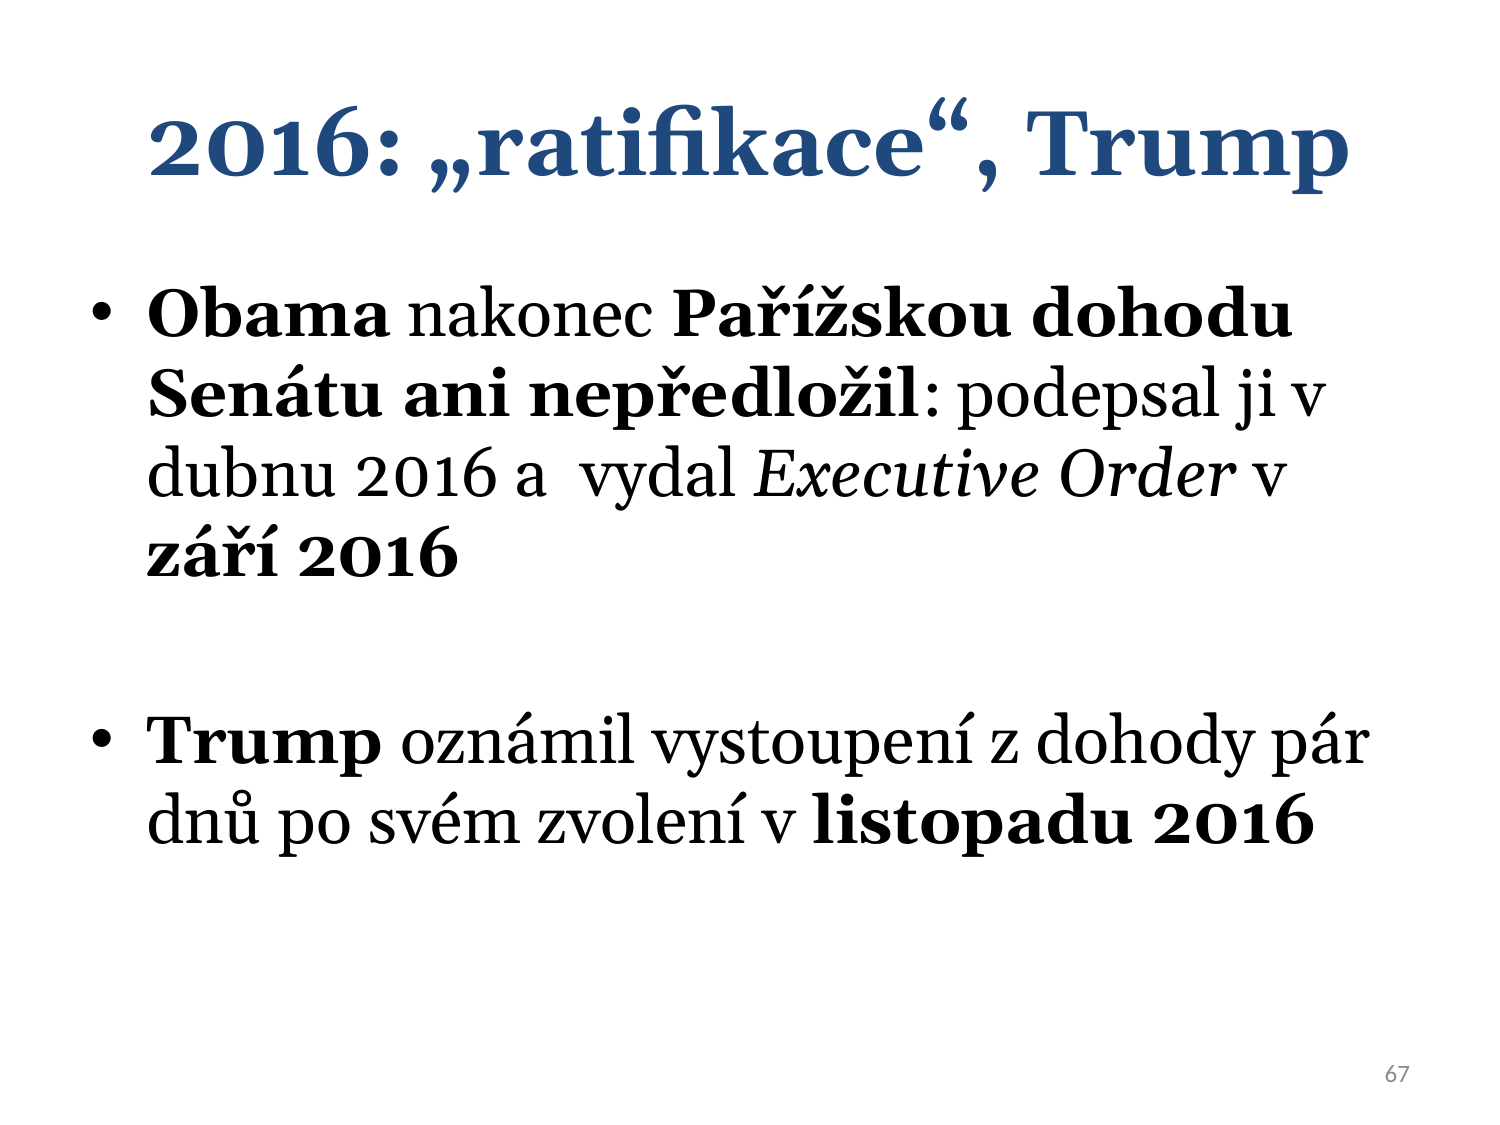

# 2016: „ratifikace“, Trump
Obama nakonec Pařížskou dohodu Senátu ani nepředložil: podepsal ji v dubnu 2016 a  vydal Executive Order v září 2016

Trump oznámil vystoupení z dohody pár dnů po svém zvolení v listopadu 2016

67